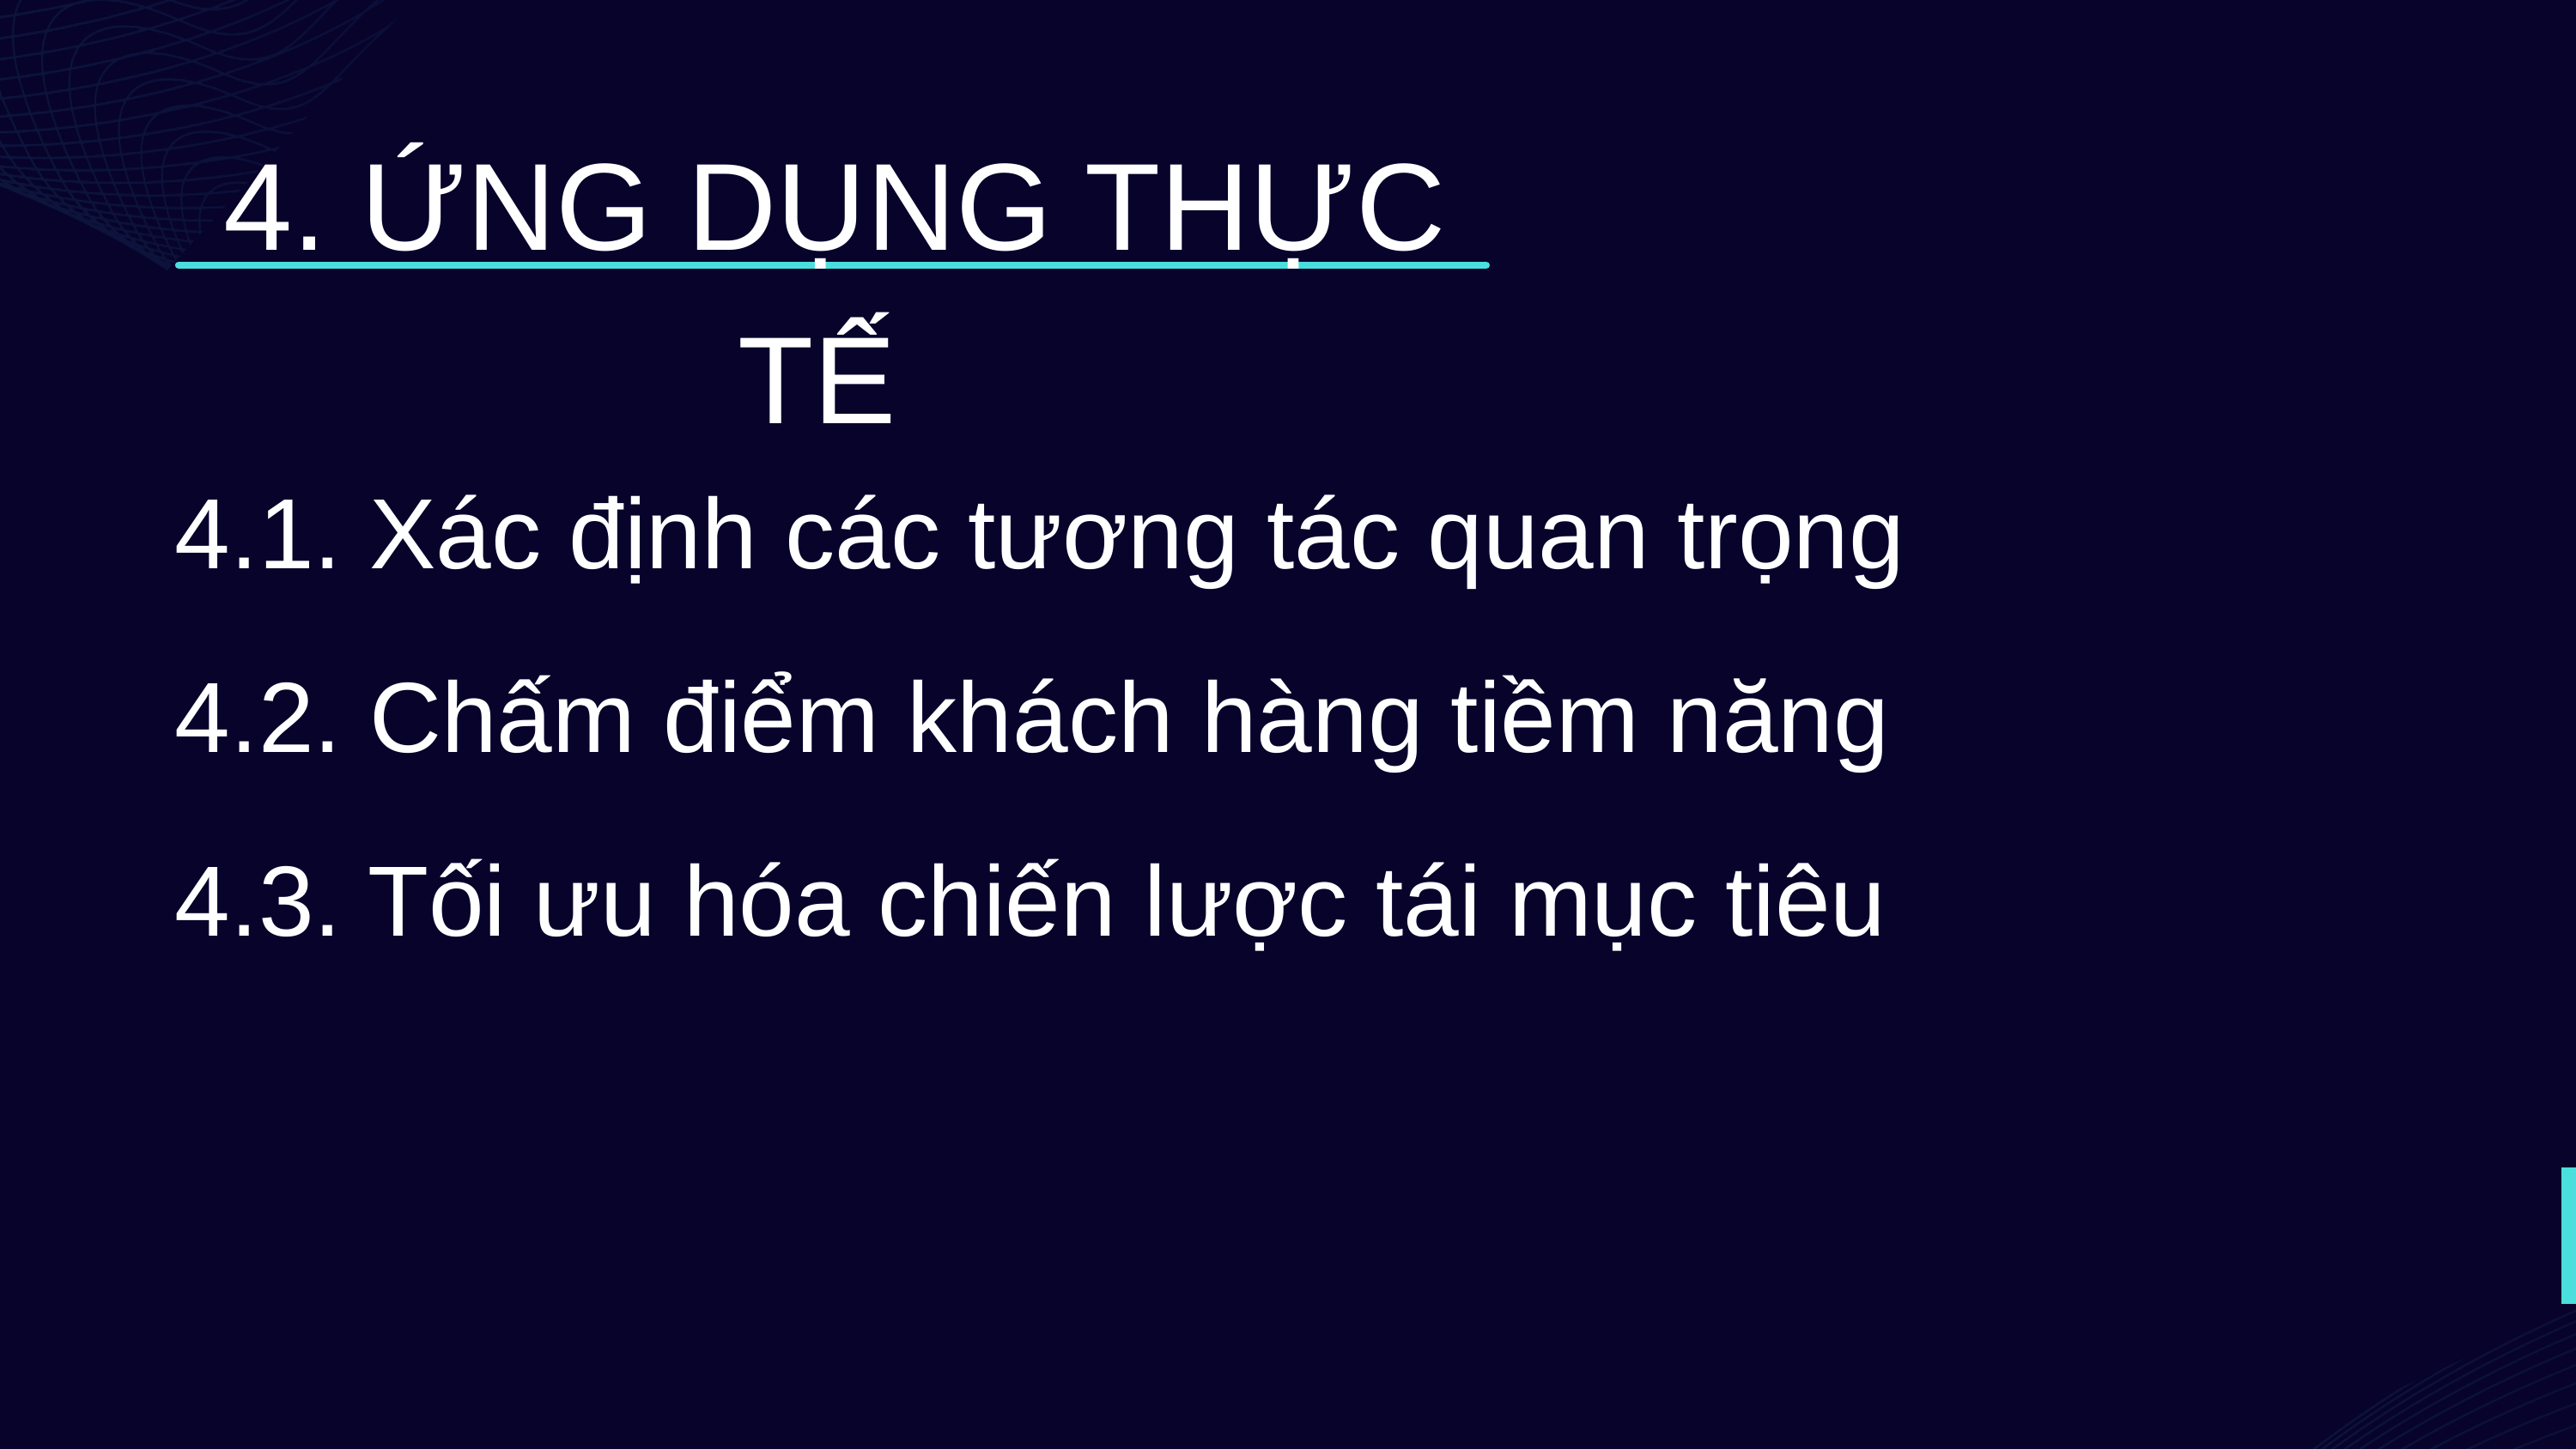

4. ỨNG DỤNG THỰC TẾ

4.1. Xác định các tương tác quan trọng
4.2. Chấm điểm khách hàng tiềm năng
4.3. Tối ưu hóa chiến lược tái mục tiêu